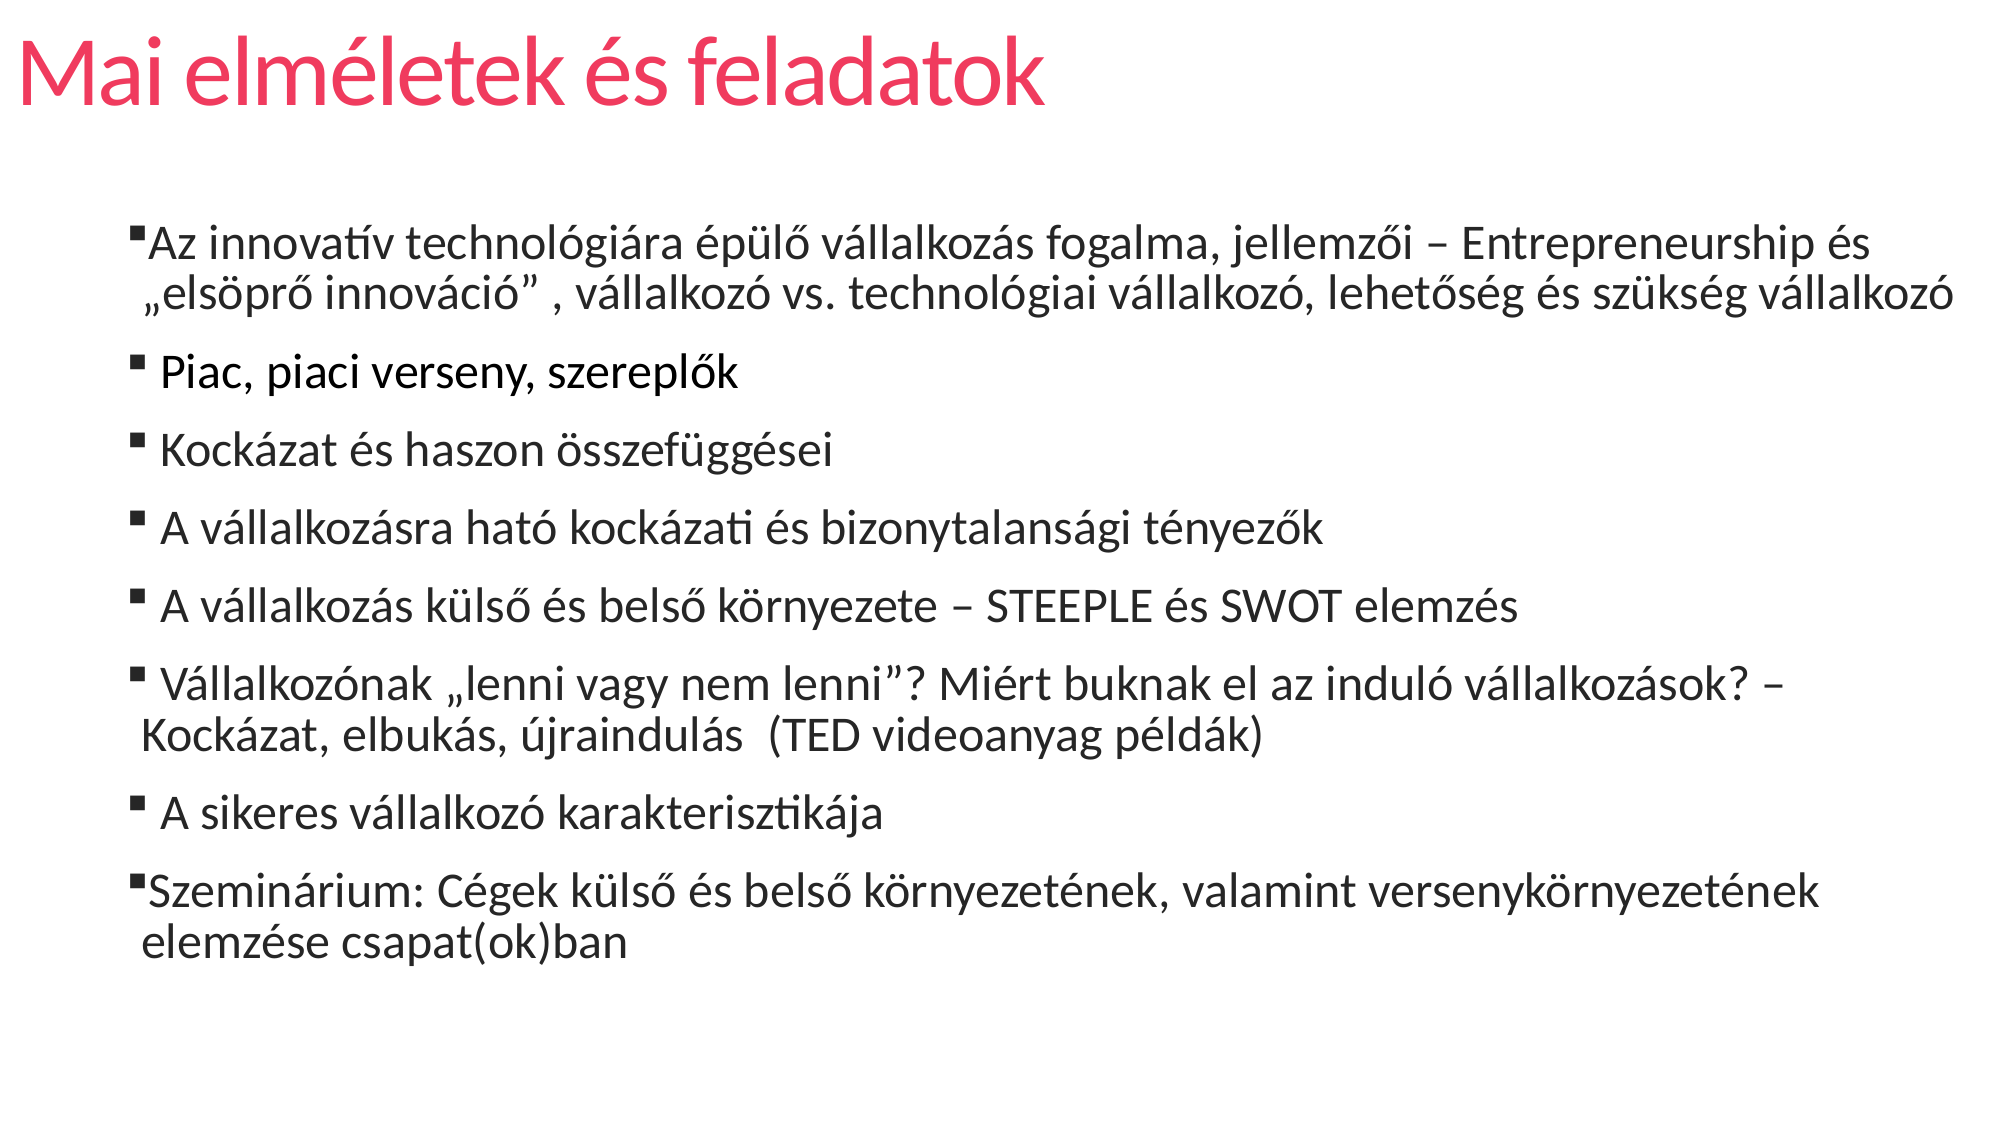

# Mai elméletek és feladatok
Az innovatív technológiára épülő vállalkozás fogalma, jellemzői – Entrepreneurship és „elsöprő innováció” , vállalkozó vs. technológiai vállalkozó, lehetőség és szükség vállalkozó
 Piac, piaci verseny, szereplők
 Kockázat és haszon összefüggései
 A vállalkozásra ható kockázati és bizonytalansági tényezők
 A vállalkozás külső és belső környezete – STEEPLE és SWOT elemzés
 Vállalkozónak „lenni vagy nem lenni”? Miért buknak el az induló vállalkozások? – Kockázat, elbukás, újraindulás  (TED videoanyag példák)
 A sikeres vállalkozó karakterisztikája
Szeminárium: Cégek külső és belső környezetének, valamint versenykörnyezetének elemzése csapat(ok)ban